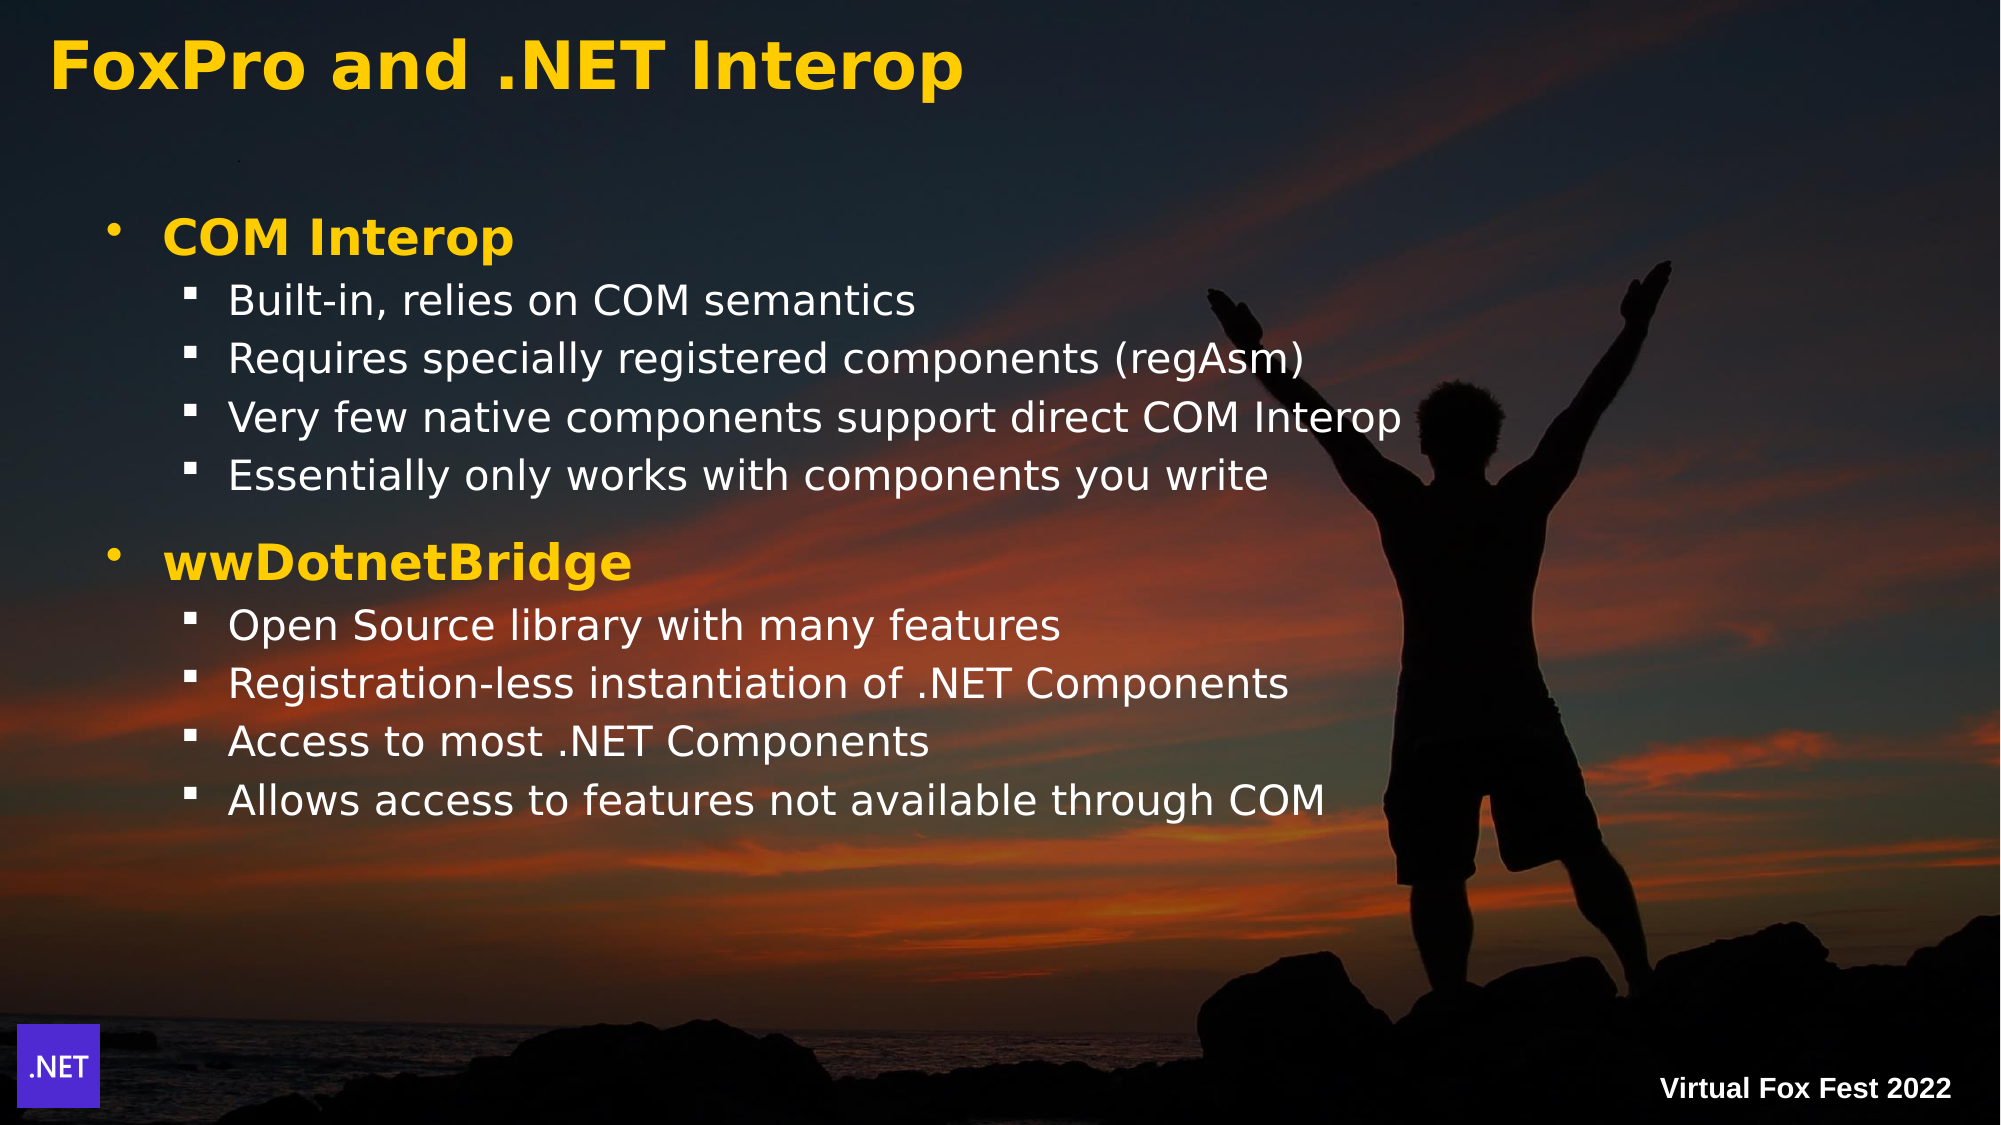

# FoxPro and .NET Interop
COM Interop
Built-in, relies on COM semantics
Requires specially registered components (regAsm)
Very few native components support direct COM Interop
Essentially only works with components you write
wwDotnetBridge
Open Source library with many features
Registration-less instantiation of .NET Components
Access to most .NET Components
Allows access to features not available through COM